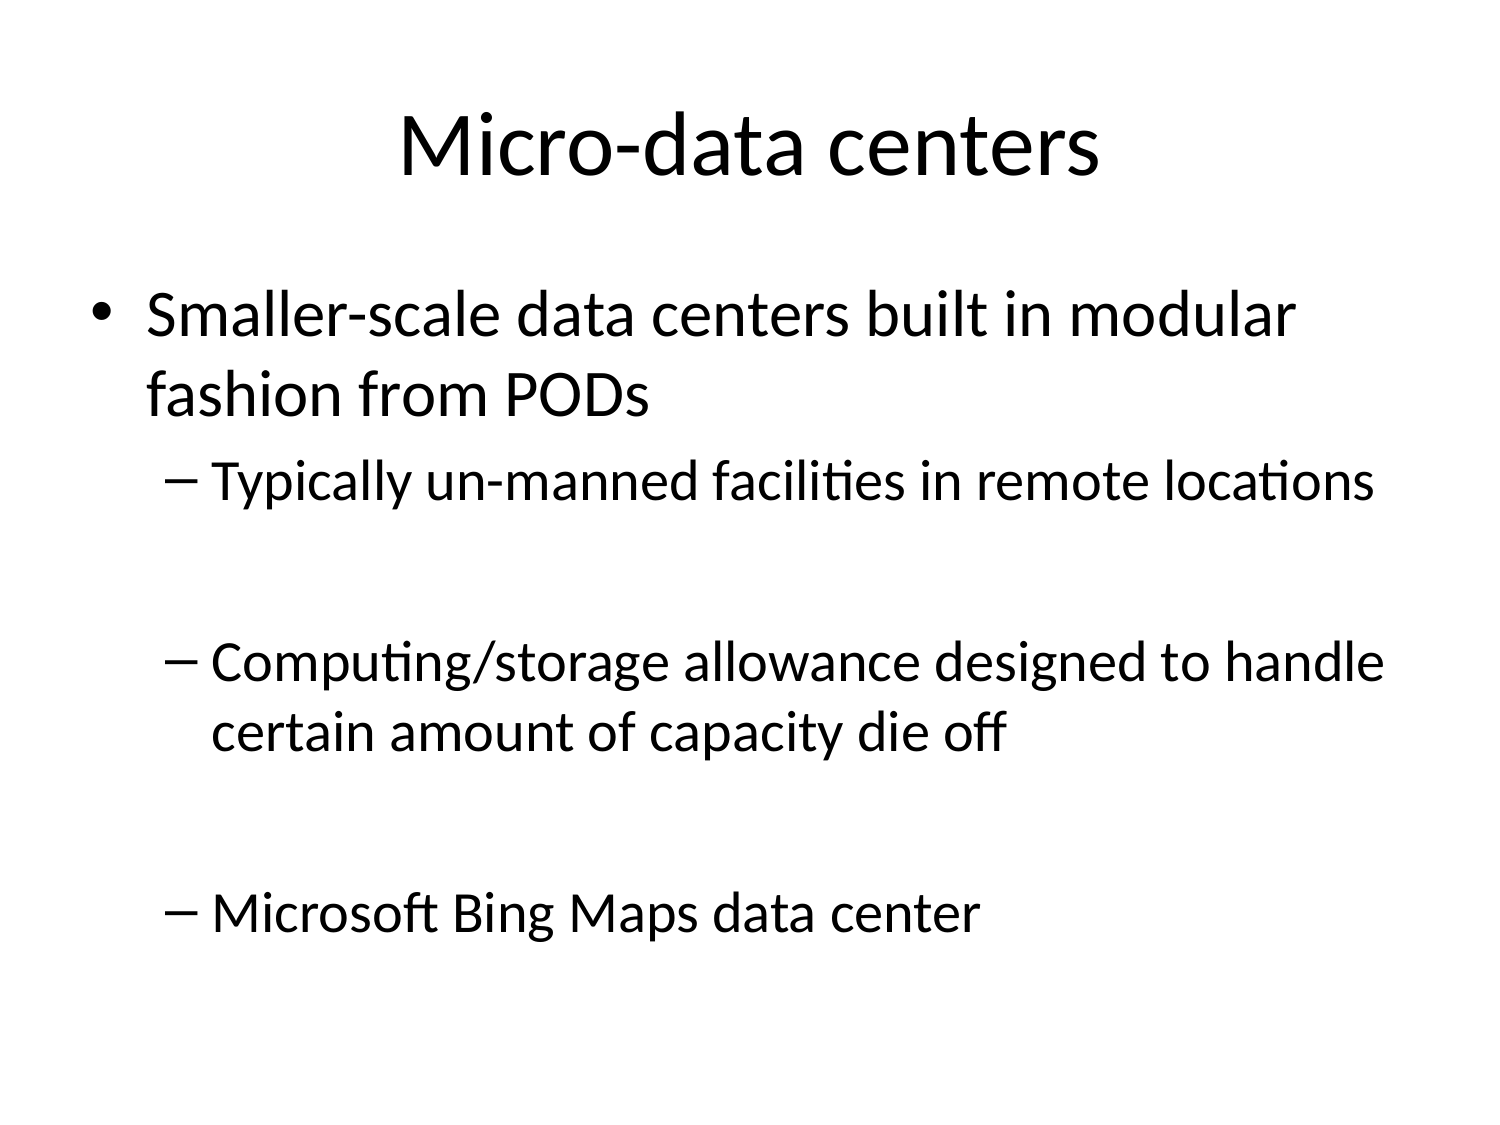

# Micro-data centers
Smaller-scale data centers built in modular fashion from PODs
Typically un-manned facilities in remote locations

Computing/storage allowance designed to handle certain amount of capacity die off

Microsoft Bing Maps data center